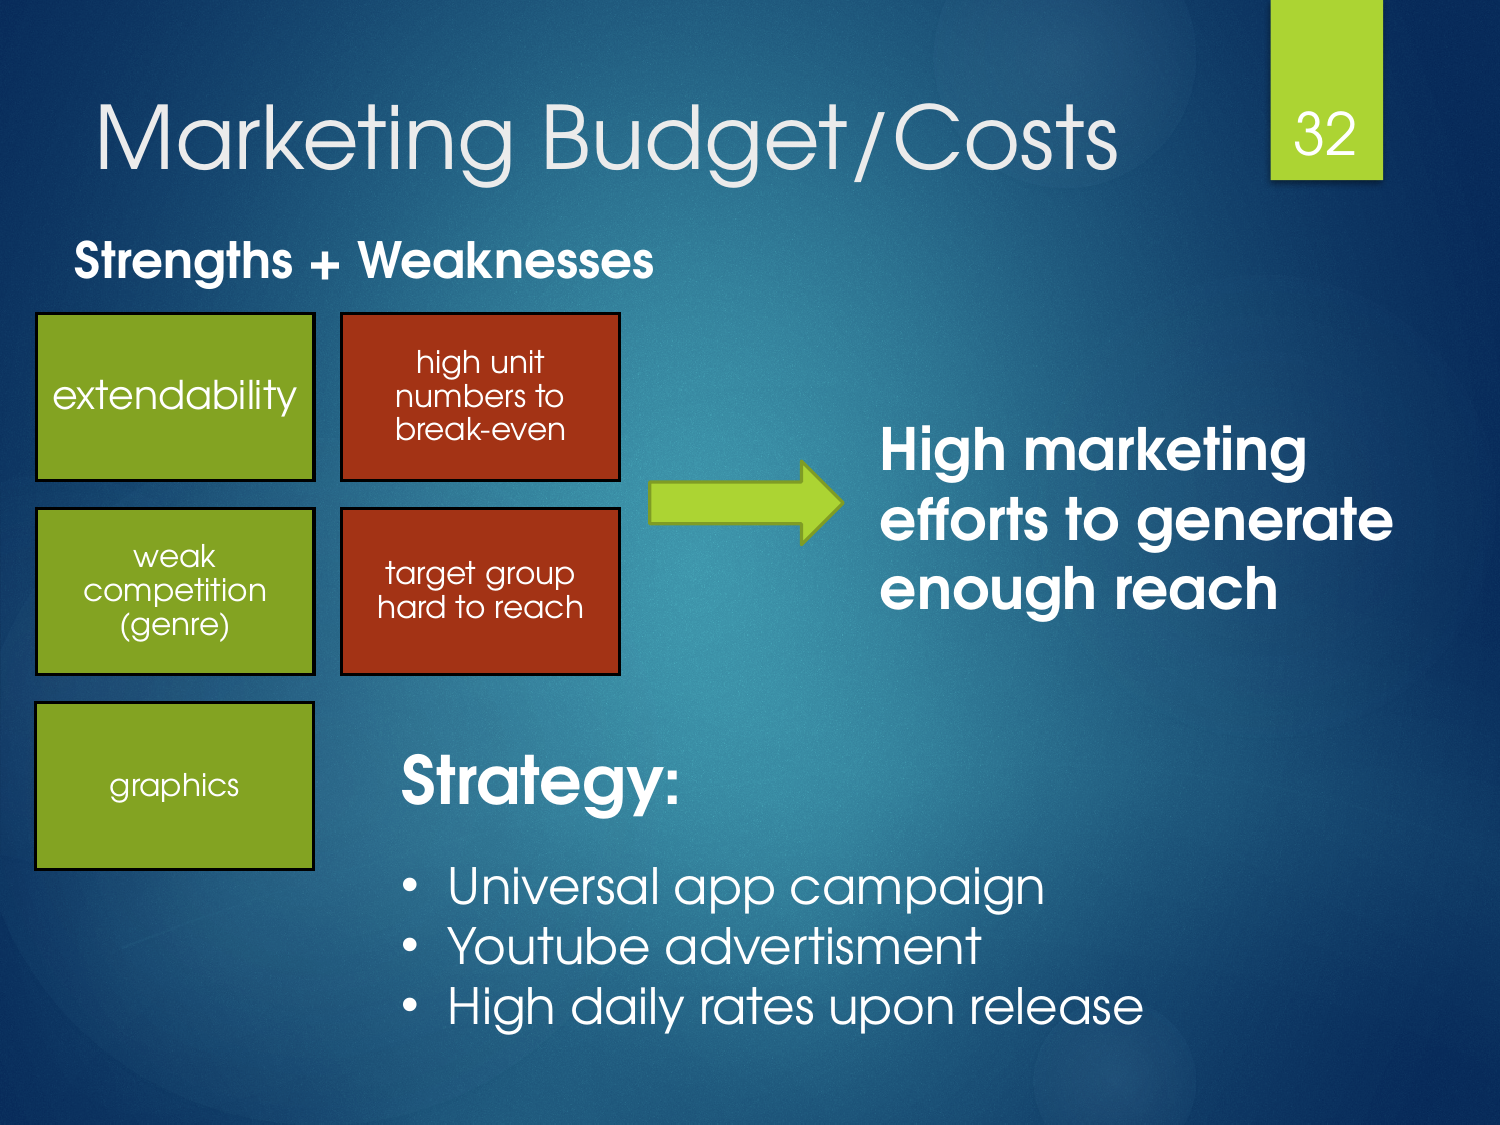

32
# Marketing Budget/Costs
Strengths + Weaknesses
extendability
high unit numbers to break-even
weak competition (genre)
target group hard to reach
graphics
High marketing efforts to generate enough reach

Strategy:
Universal app campaign
Youtube advertisment
High daily rates upon release